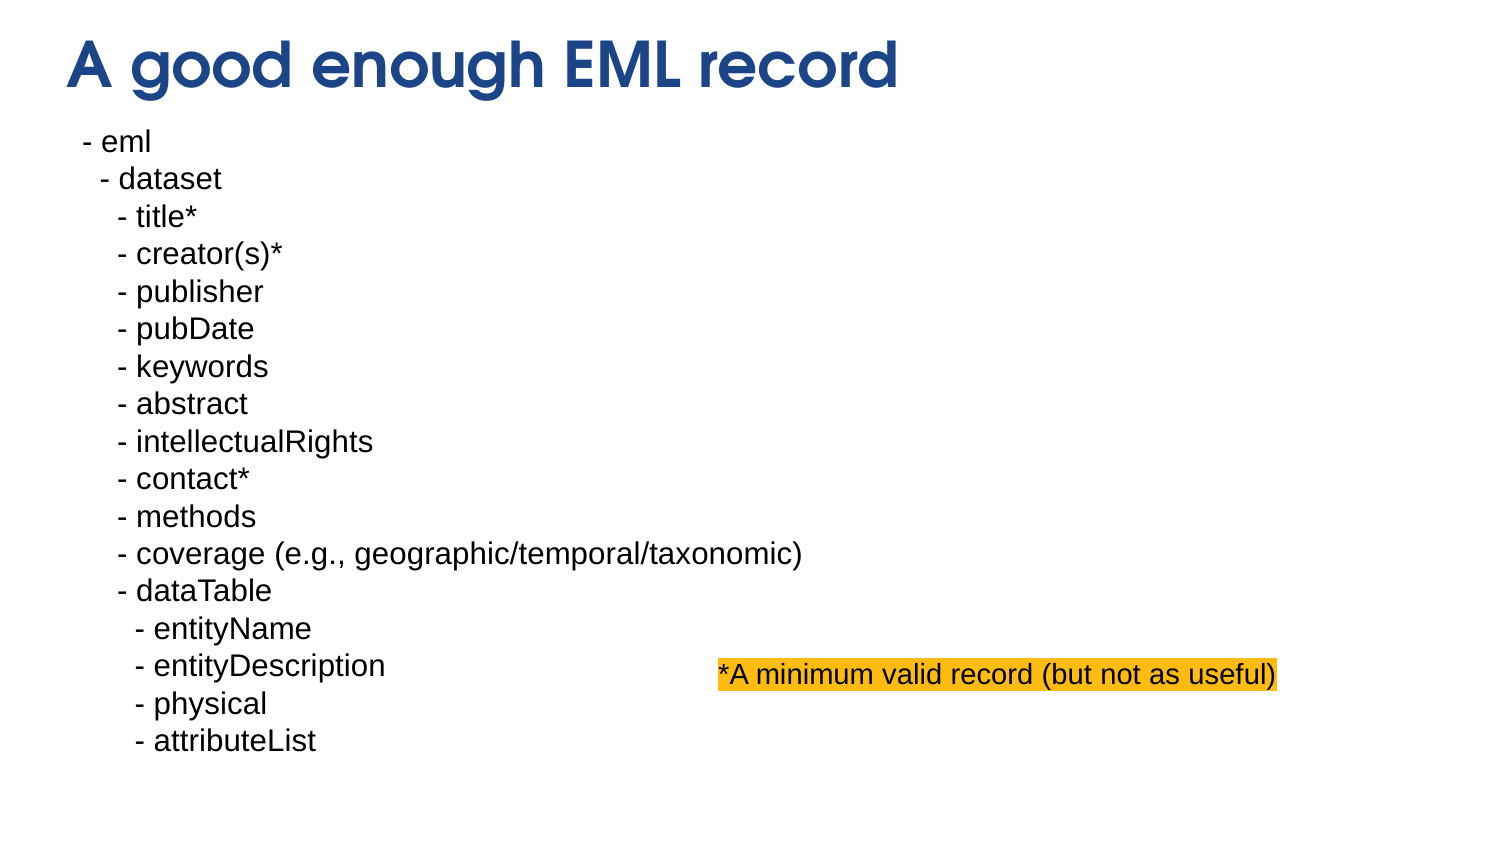

# A good enough EML record
- eml
  - dataset
    - title*
    - creator(s)*
    - publisher
    - pubDate
    - keywords
    - abstract
    - intellectualRights
    - contact*
    - methods
    - coverage (e.g., geographic/temporal/taxonomic)
    - dataTable
      - entityName
      - entityDescription
      - physical
      - attributeList
*A minimum valid record (but not as useful)